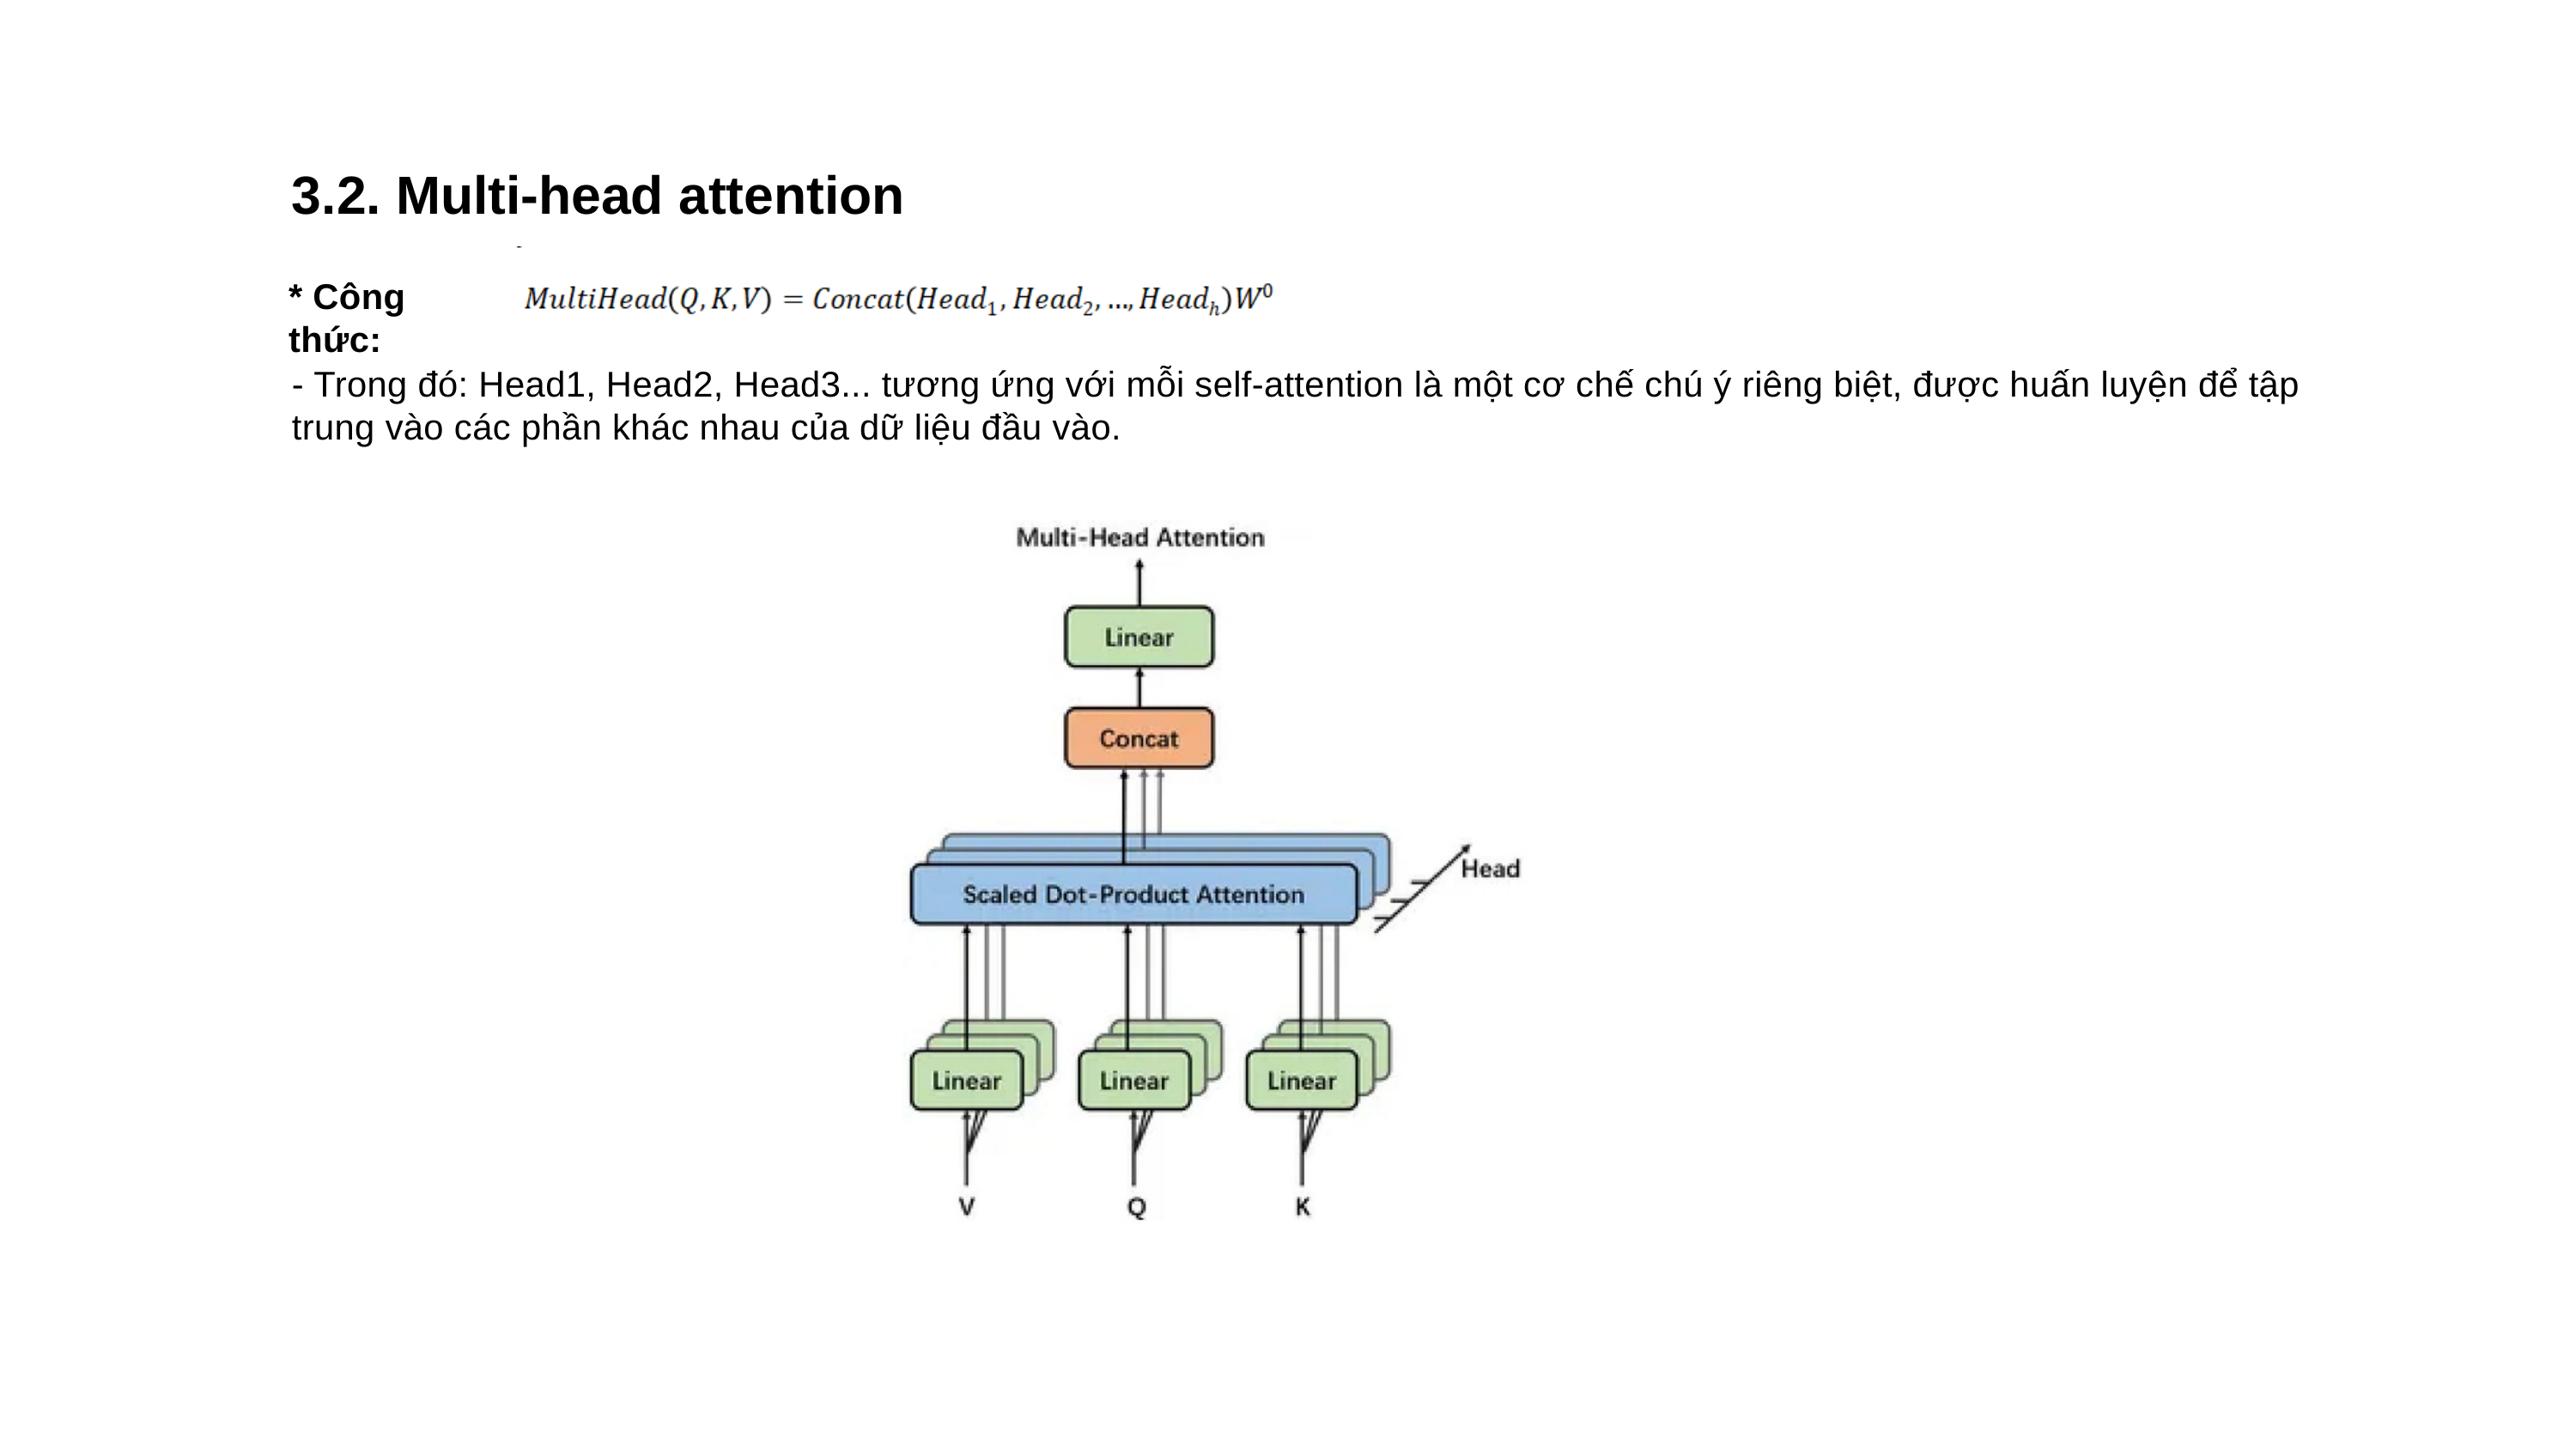

3.2. Multi-head attention

* Công thức:
- Trong đó: Head1, Head2, Head3... tương ứng với mỗi self-attention là một cơ chế chú ý riêng biệt, được huấn luyện để tập trung vào các phần khác nhau của dữ liệu đầu vào.